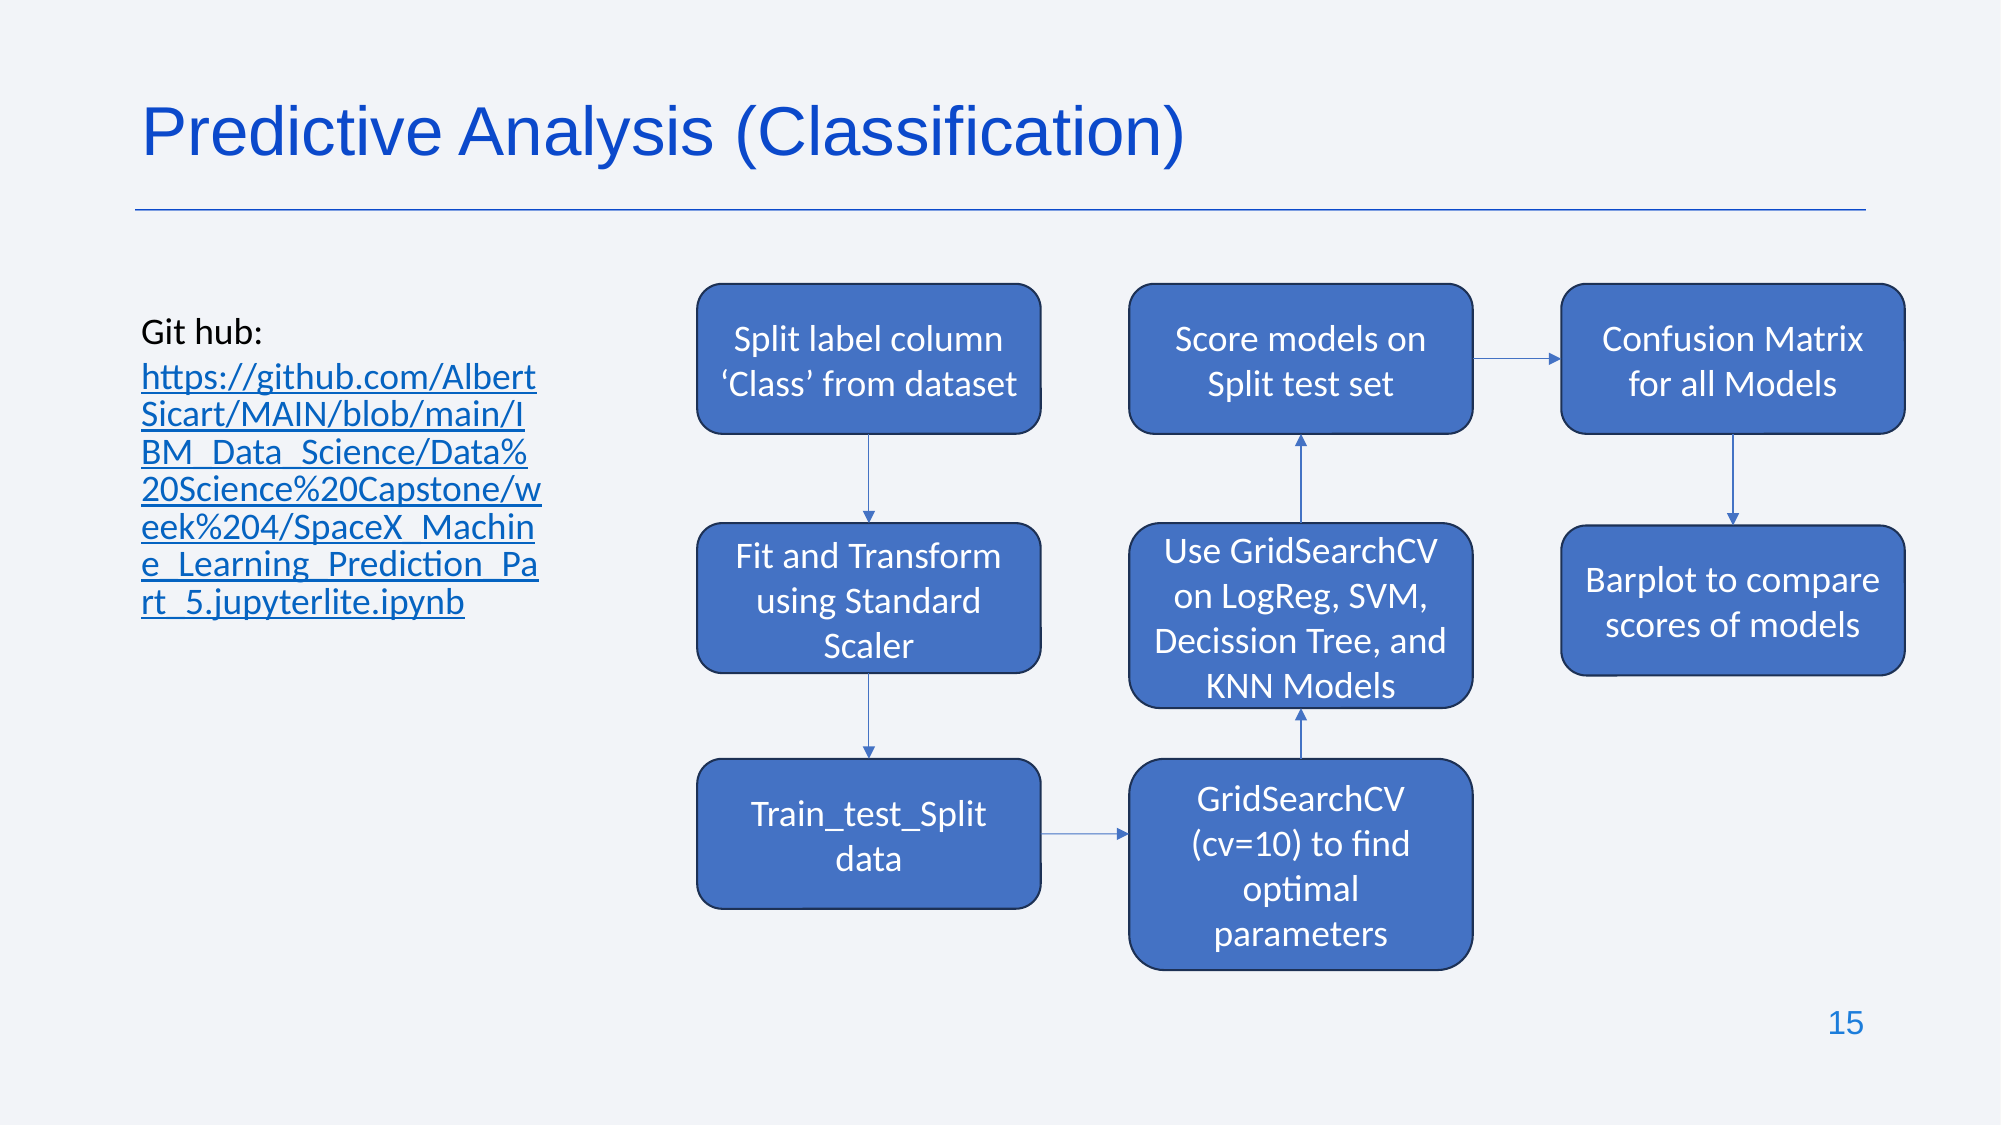

Predictive Analysis (Classification)
Split label column ‘Class’ from dataset
Score models on Split test set
Confusion Matrix for all Models
Git hub:
https://github.com/AlbertSicart/MAIN/blob/main/IBM_Data_Science/Data%20Science%20Capstone/week%204/SpaceX_Machine_Learning_Prediction_Part_5.jupyterlite.ipynb

Fit and Transform using Standard Scaler
Use GridSearchCV on LogReg, SVM, Decission Tree, and KNN Models
Barplot to compare scores of models
Train_test_Split data
GridSearchCV (cv=10) to find optimal parameters
15